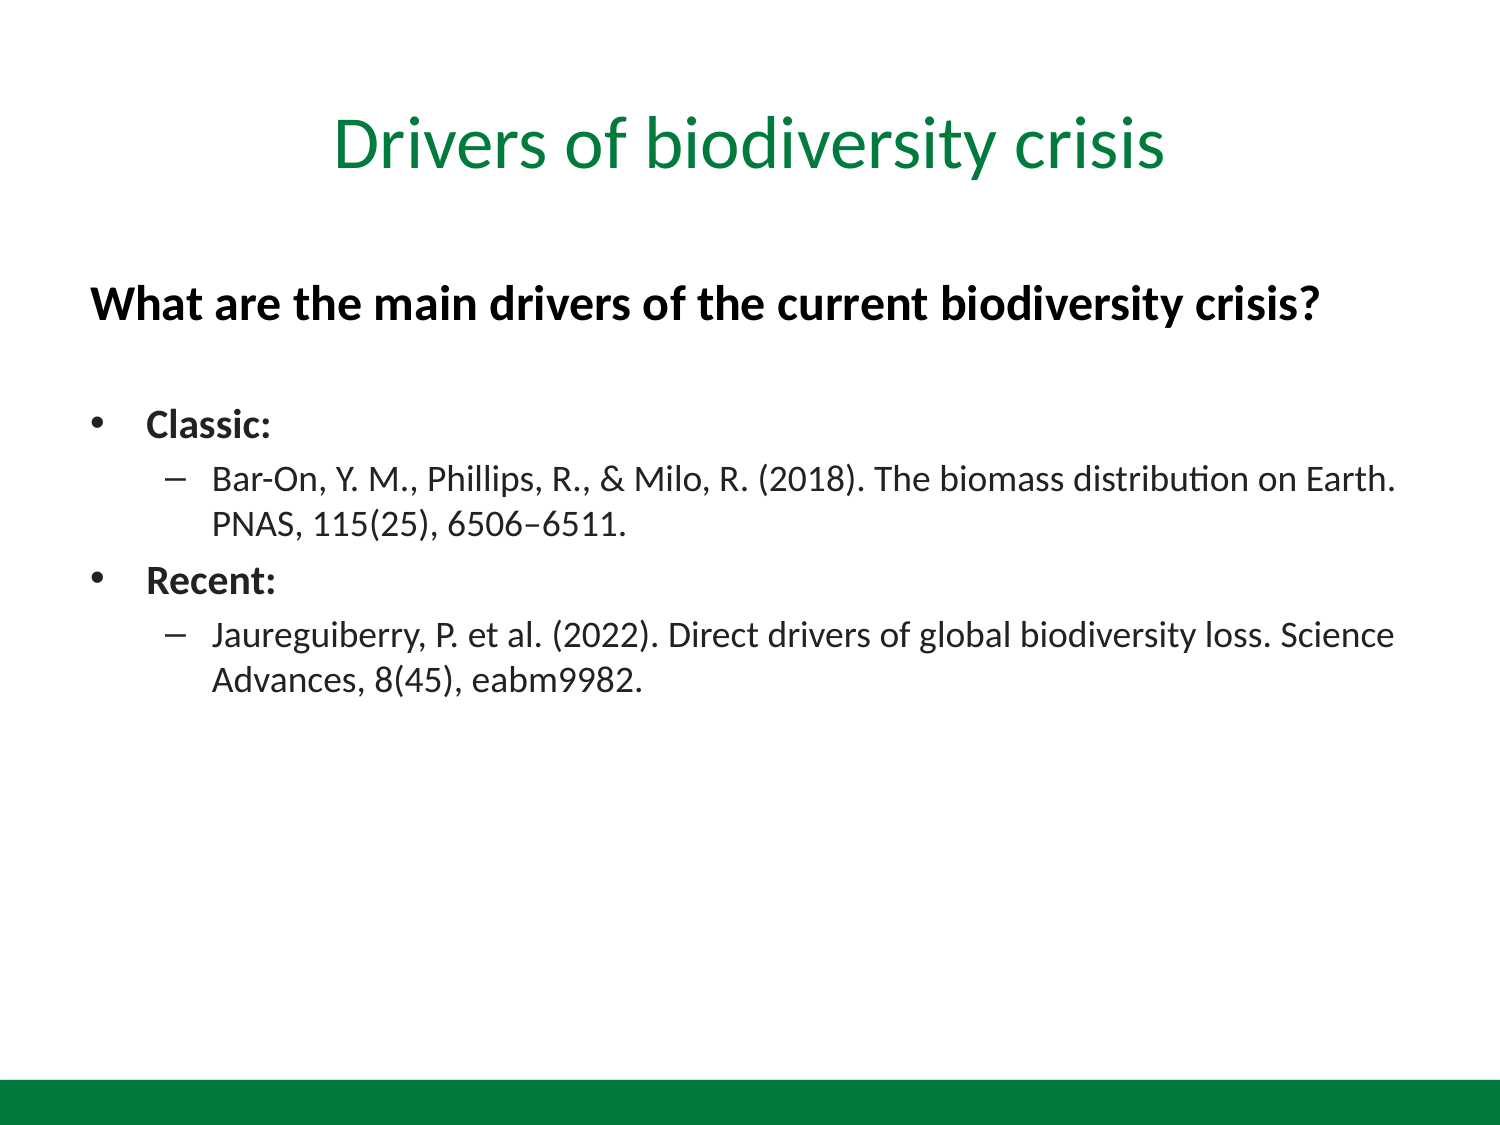

# Drivers of biodiversity crisis
What are the main drivers of the current biodiversity crisis?

Classic:
Bar-On, Y. M., Phillips, R., & Milo, R. (2018). The biomass distribution on Earth. PNAS, 115(25), 6506–6511.
Recent:
Jaureguiberry, P. et al. (2022). Direct drivers of global biodiversity loss. Science Advances, 8(45), eabm9982.